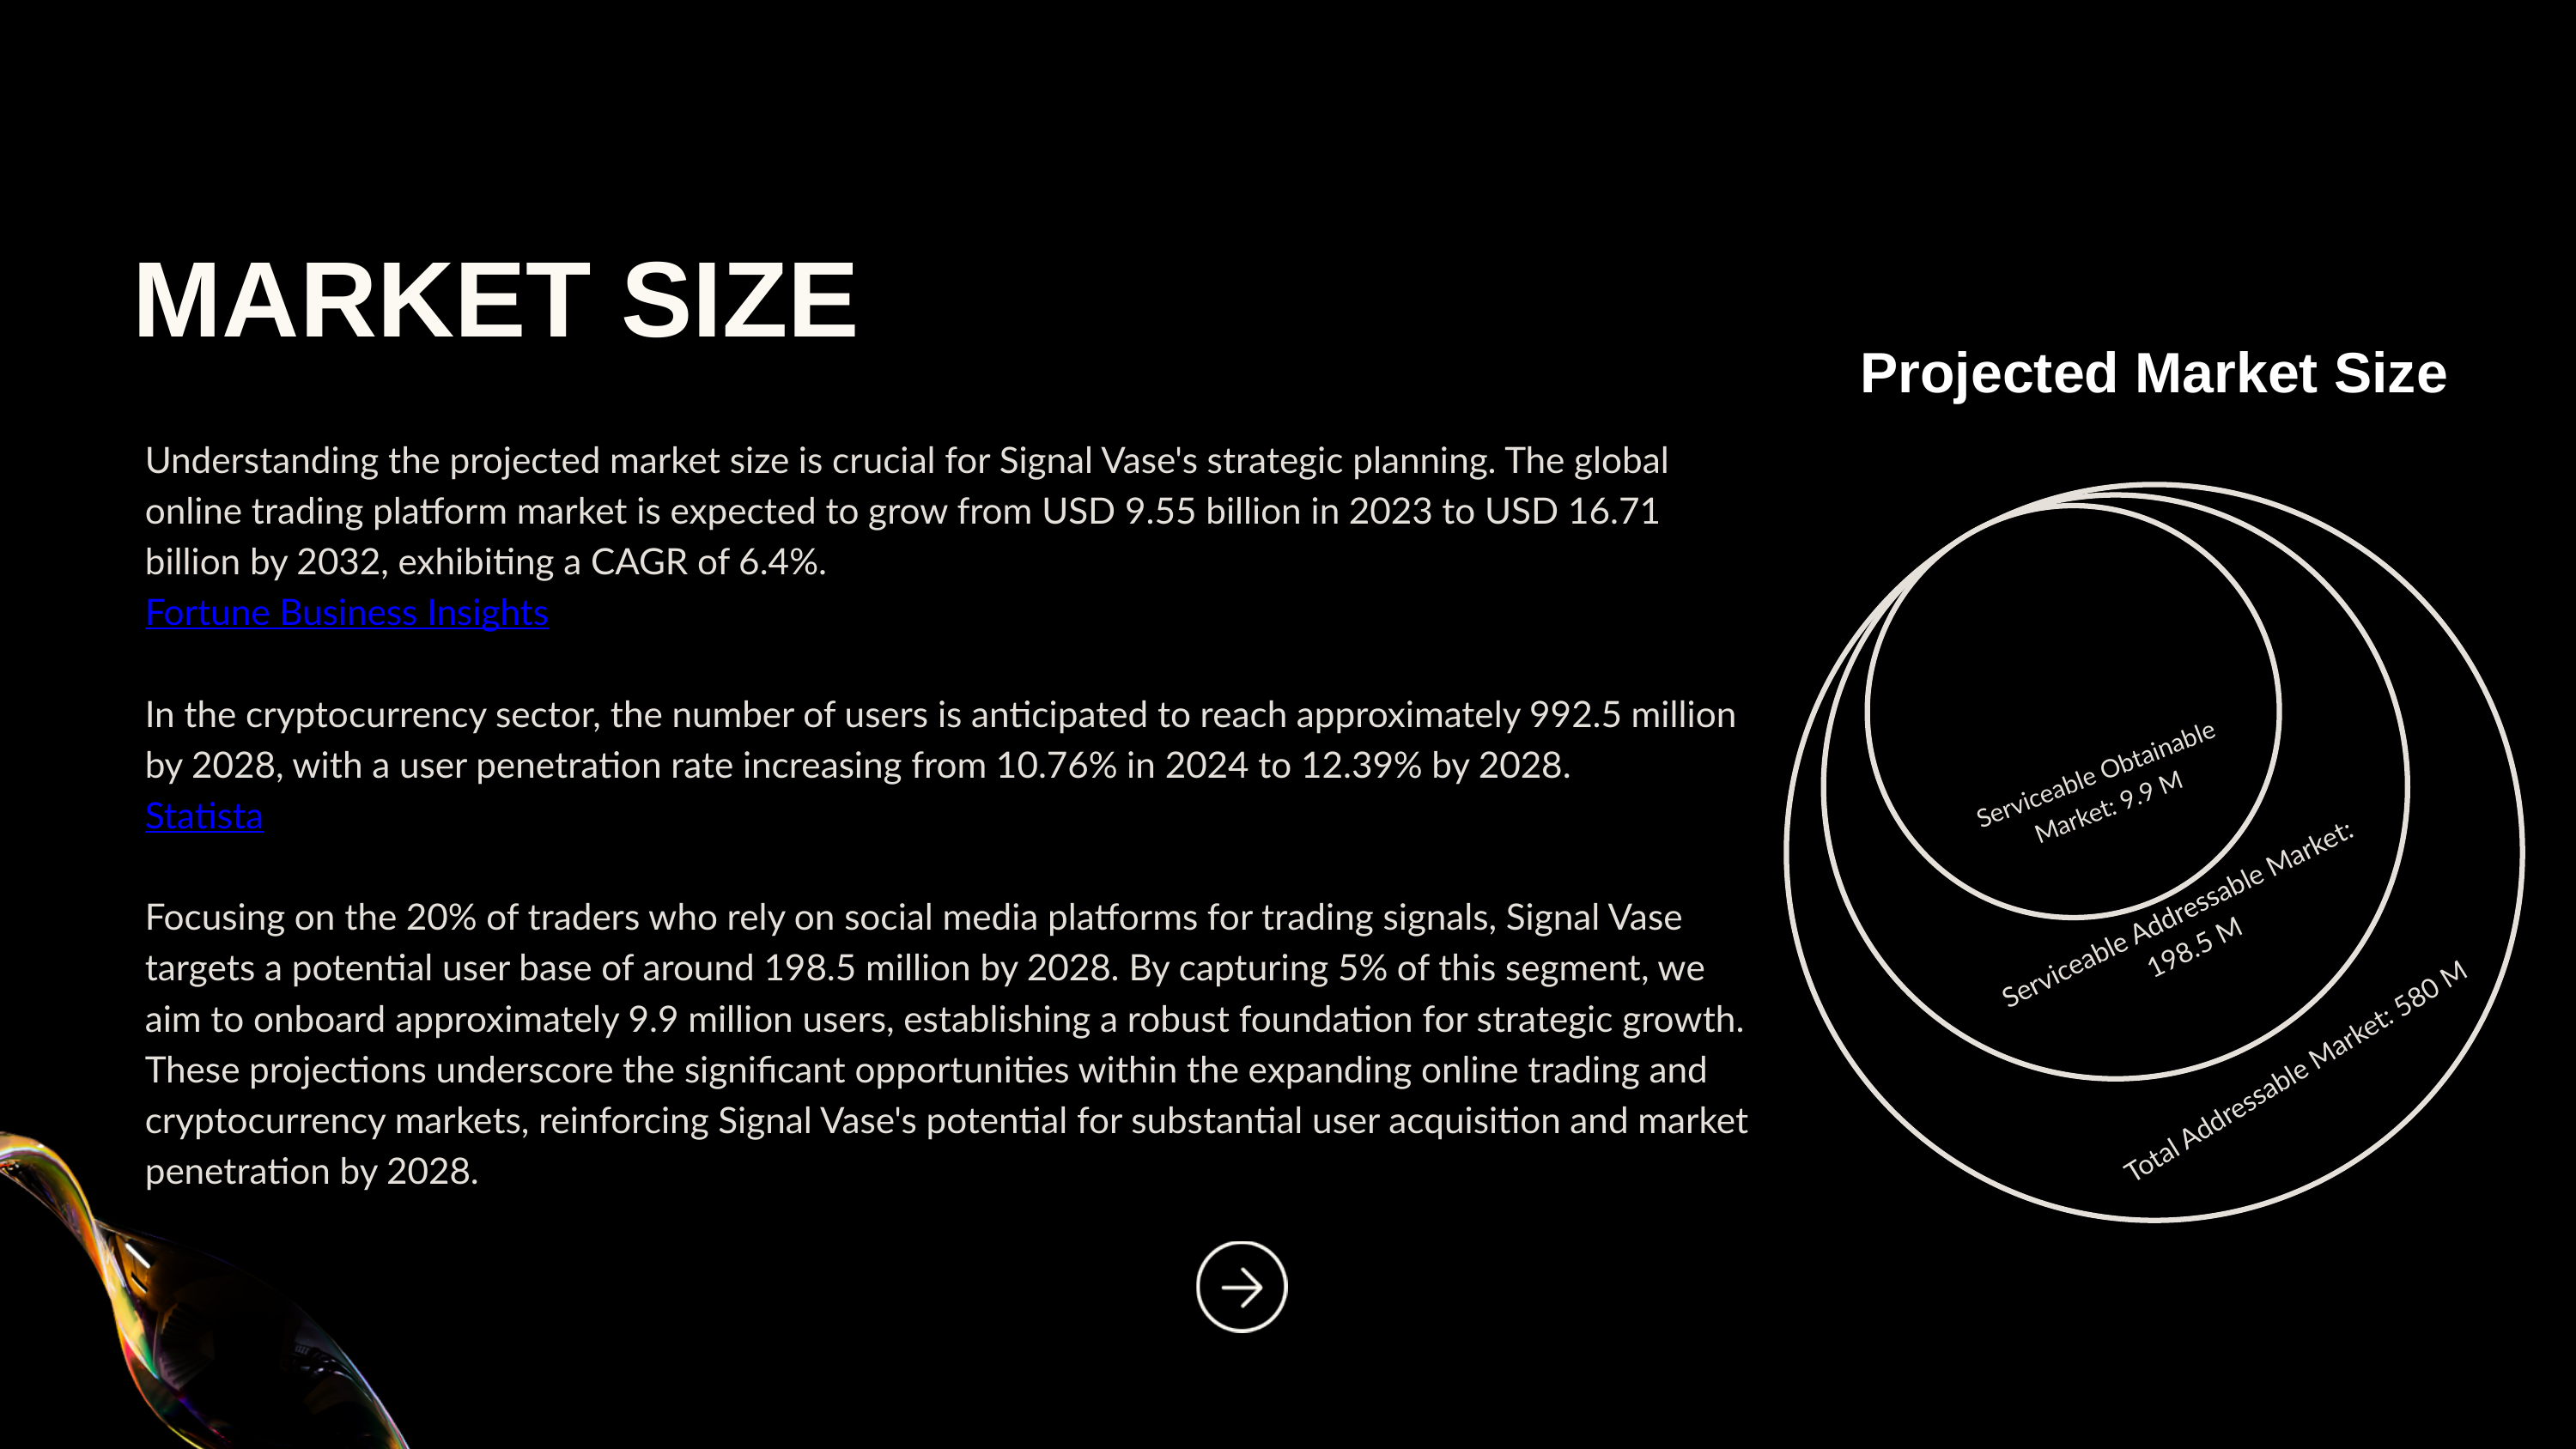

MARKET SIZE
Projected Market Size
Understanding the projected market size is crucial for Signal Vase's strategic planning. The global online trading platform market is expected to grow from USD 9.55 billion in 2023 to USD 16.71 billion by 2032, exhibiting a CAGR of 6.4%.
Fortune Business Insights

In the cryptocurrency sector, the number of users is anticipated to reach approximately 992.5 million by 2028, with a user penetration rate increasing from 10.76% in 2024 to 12.39% by 2028.
Statista

Focusing on the 20% of traders who rely on social media platforms for trading signals, Signal Vase targets a potential user base of around 198.5 million by 2028. By capturing 5% of this segment, we aim to onboard approximately 9.9 million users, establishing a robust foundation for strategic growth.
These projections underscore the significant opportunities within the expanding online trading and cryptocurrency markets, reinforcing Signal Vase's potential for substantial user acquisition and market penetration by 2028.

Serviceable Obtainable Market: 9.9 M
Serviceable Addressable Market: 198.5 M
Total Addressable Market: 580 M